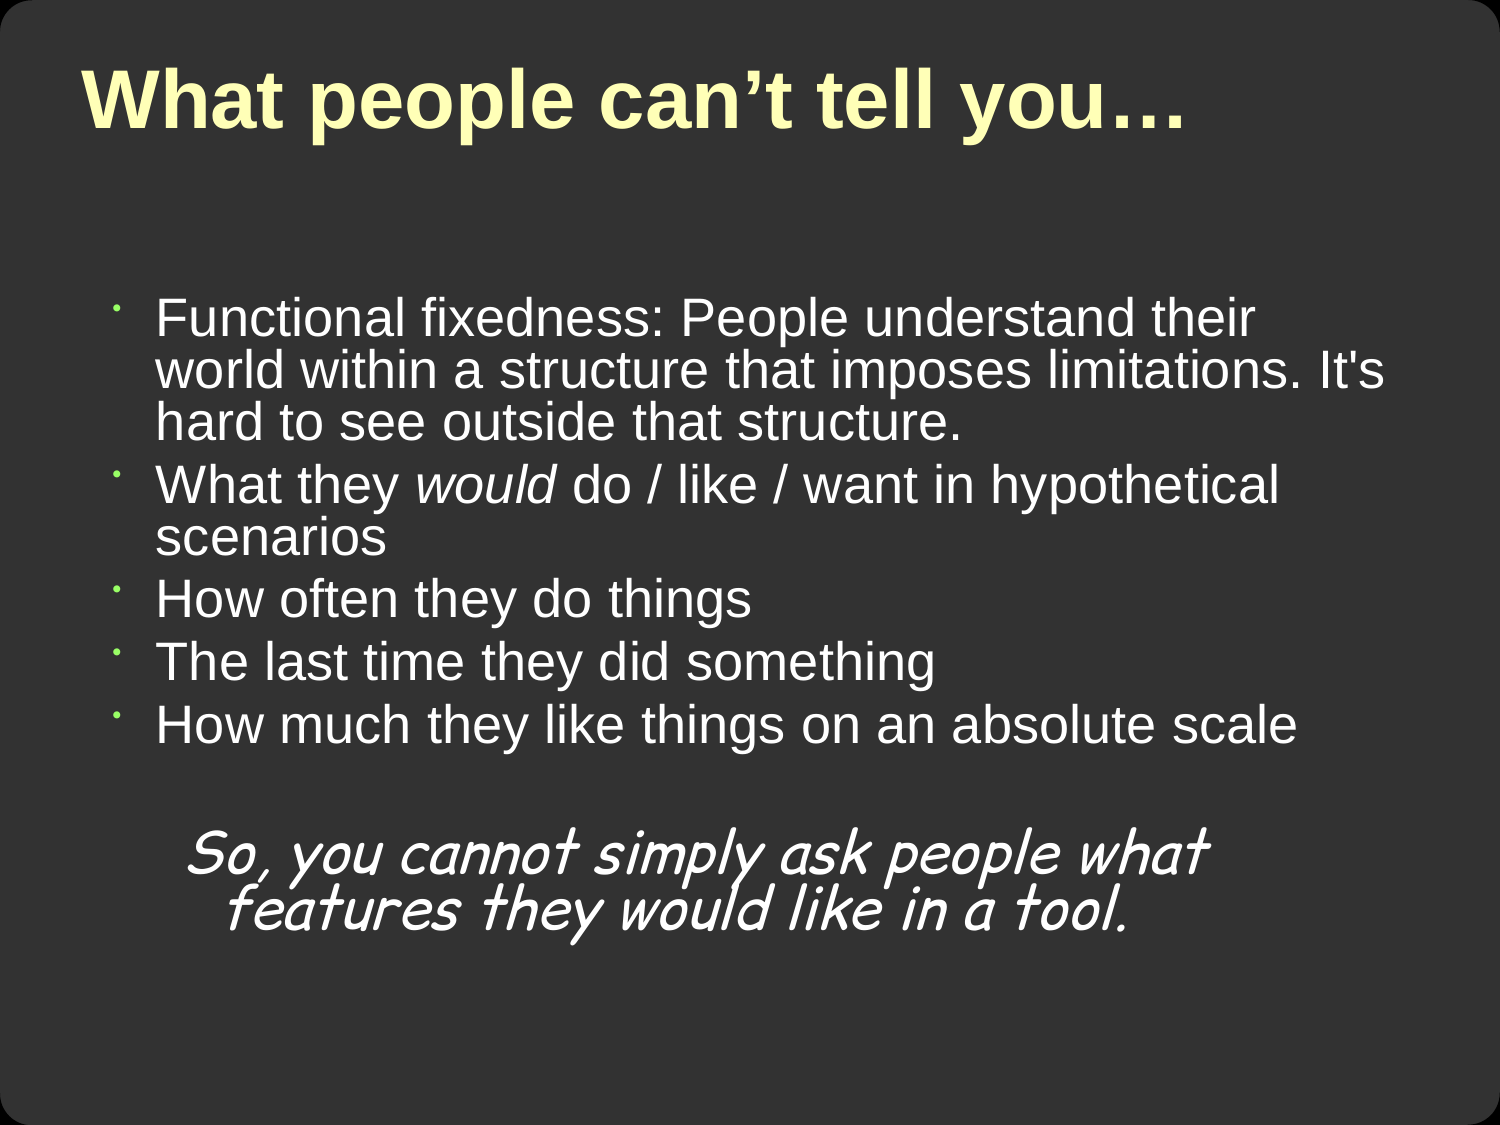

# What people can’t tell you…
Functional fixedness: People understand their world within a structure that imposes limitations. It's hard to see outside that structure.
What they would do / like / want in hypothetical scenarios
How often they do things
The last time they did something
How much they like things on an absolute scale

So, you cannot simply ask people what features they would like in a tool.